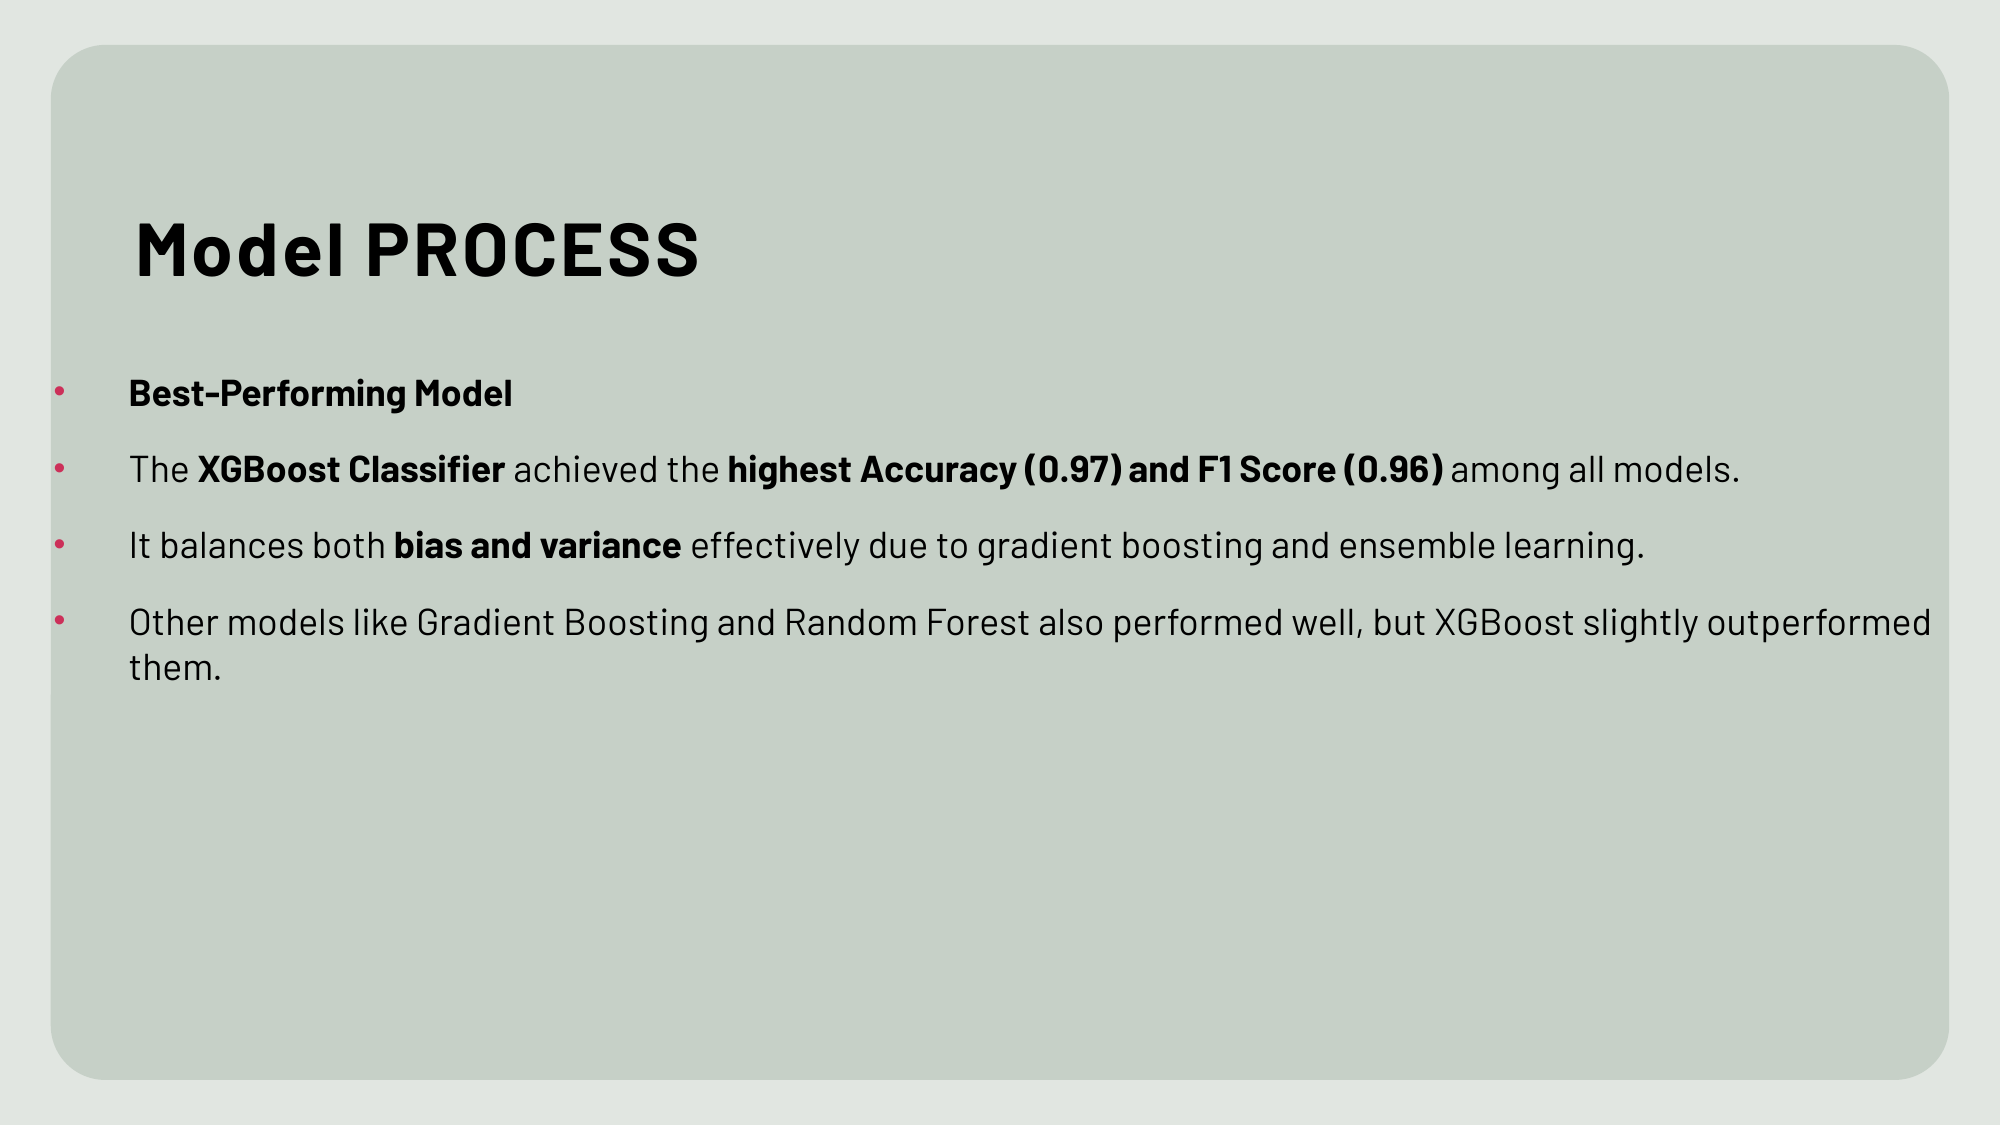

# Model PROCESS
Best-Performing Model
The XGBoost Classifier achieved the highest Accuracy (0.97) and F1 Score (0.96) among all models.
It balances both bias and variance effectively due to gradient boosting and ensemble learning.
Other models like Gradient Boosting and Random Forest also performed well, but XGBoost slightly outperformed them.